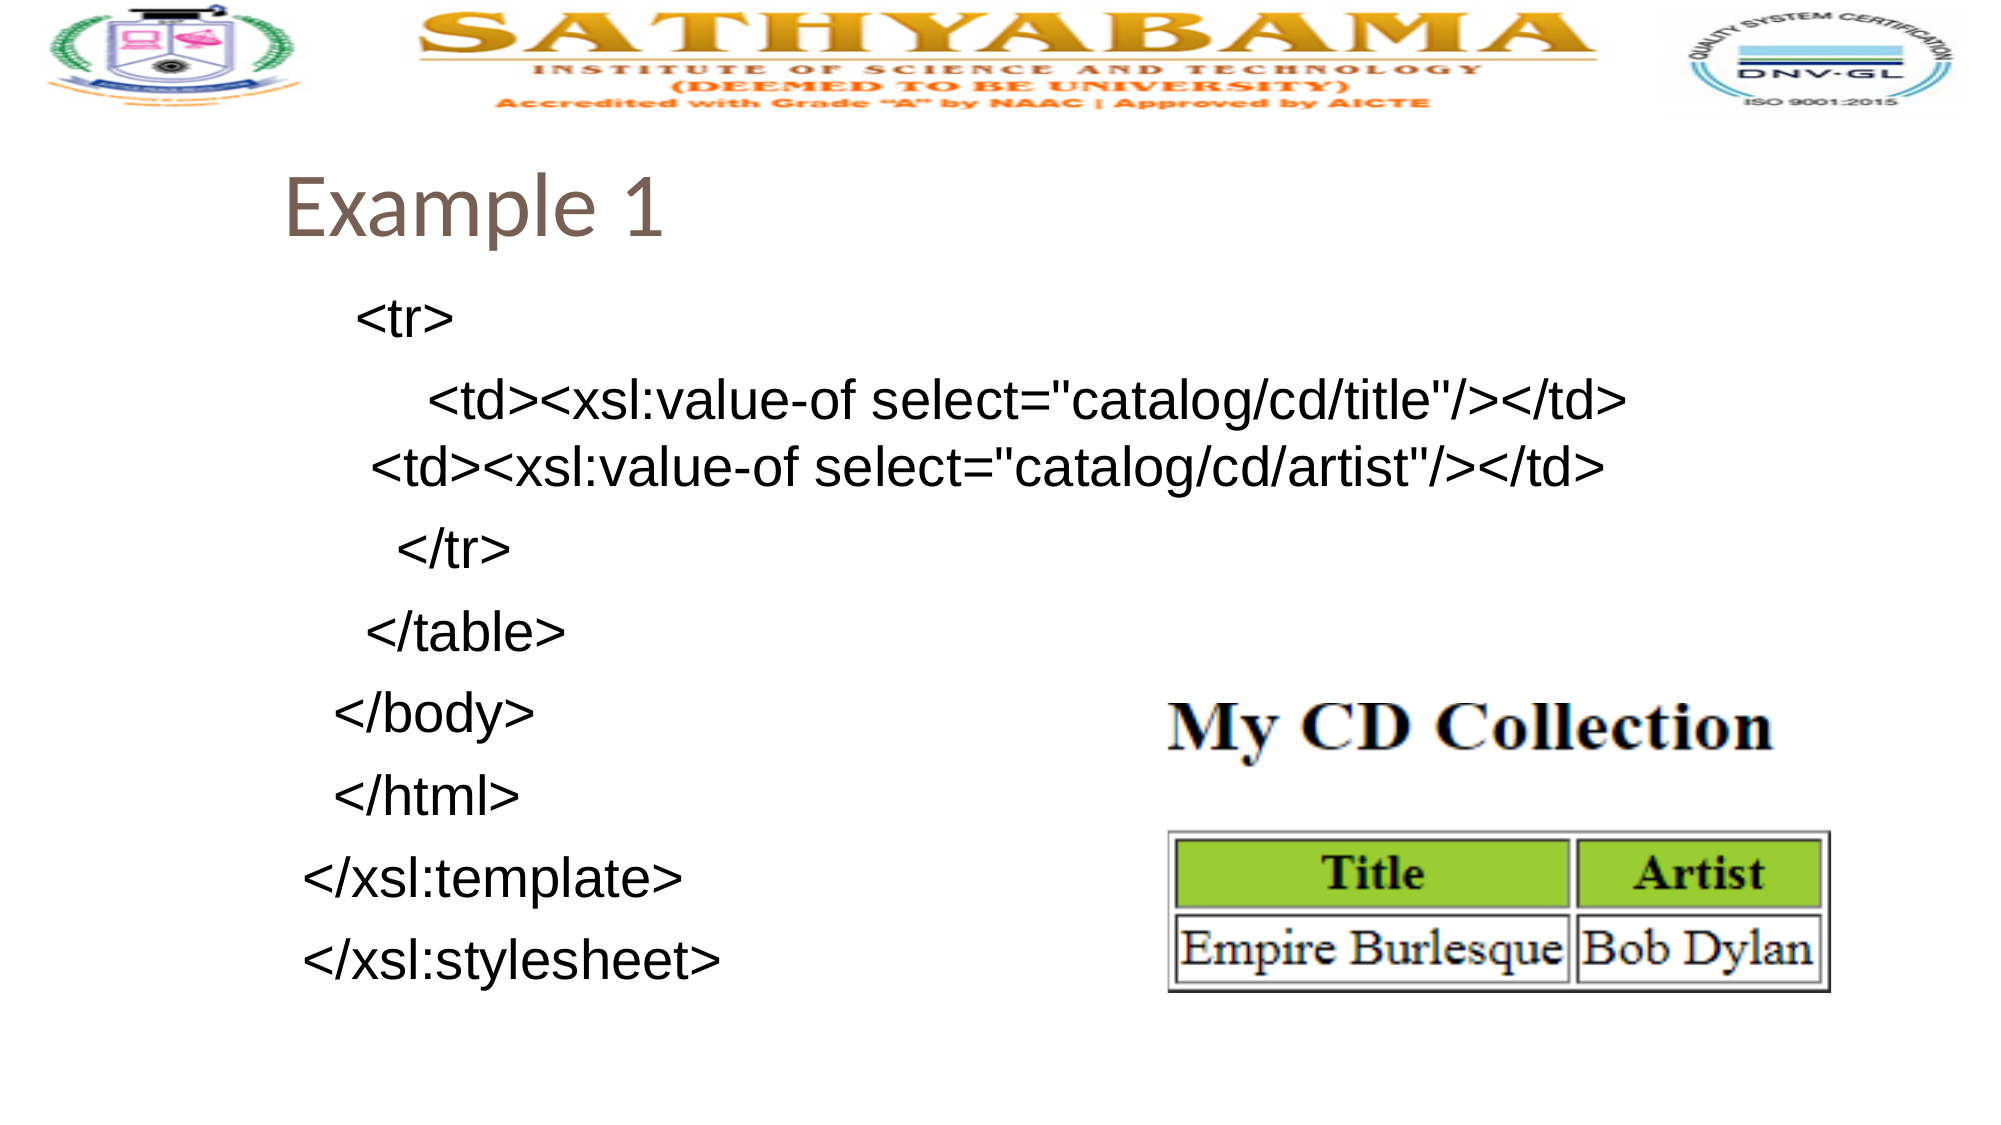

# Example 1
<tr>
<td><xsl:value-of select="catalog/cd/title"/></td>
<td><xsl:value-of select="catalog/cd/artist"/></td>
</tr>
</table>
</body>
</html>
</xsl:template>
</xsl:stylesheet>